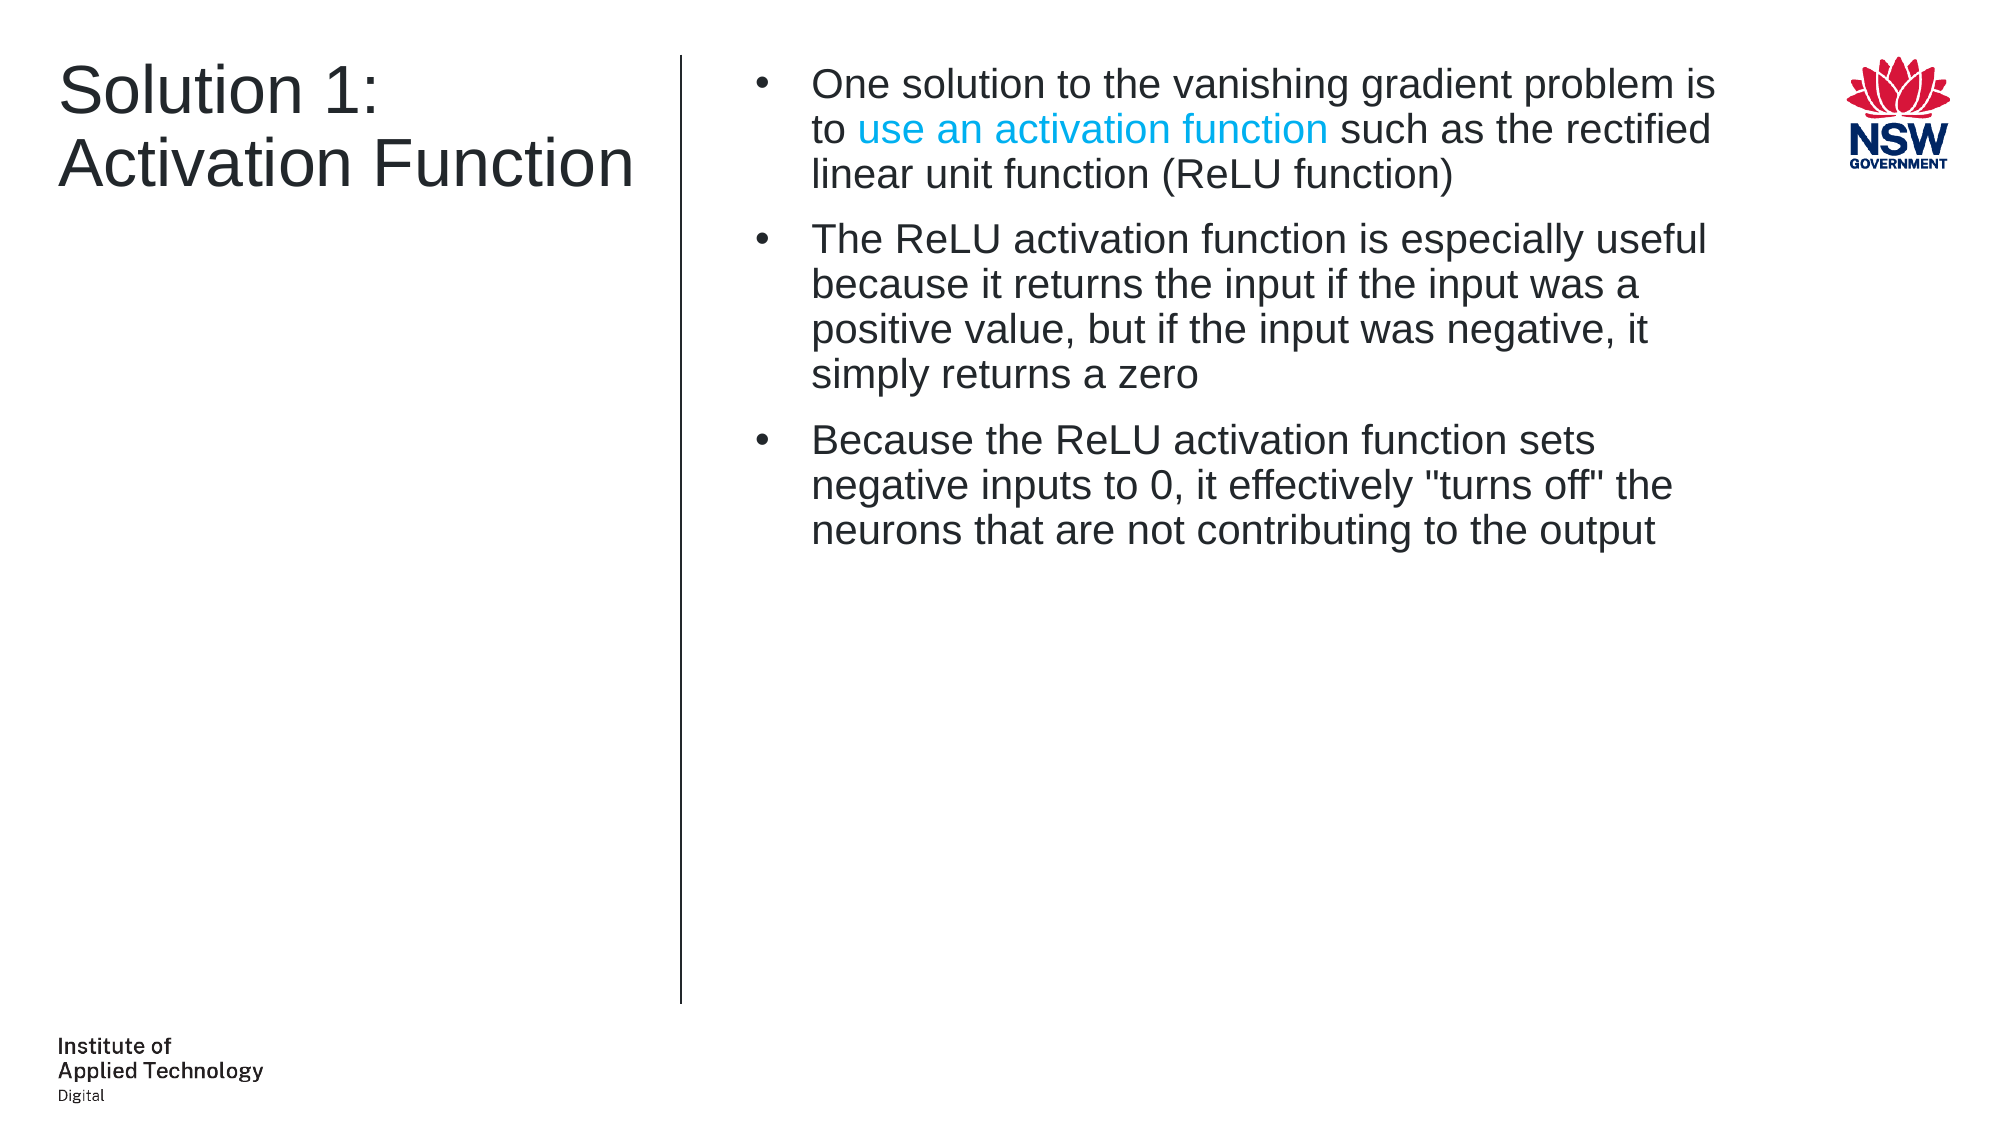

# Solution 1: Activation Function
One solution to the vanishing gradient problem is to use an activation function such as the rectified linear unit function (ReLU function)
The ReLU activation function is especially useful because it returns the input if the input was a positive value, but if the input was negative, it simply returns a zero
Because the ReLU activation function sets negative inputs to 0, it effectively "turns off" the neurons that are not contributing to the output